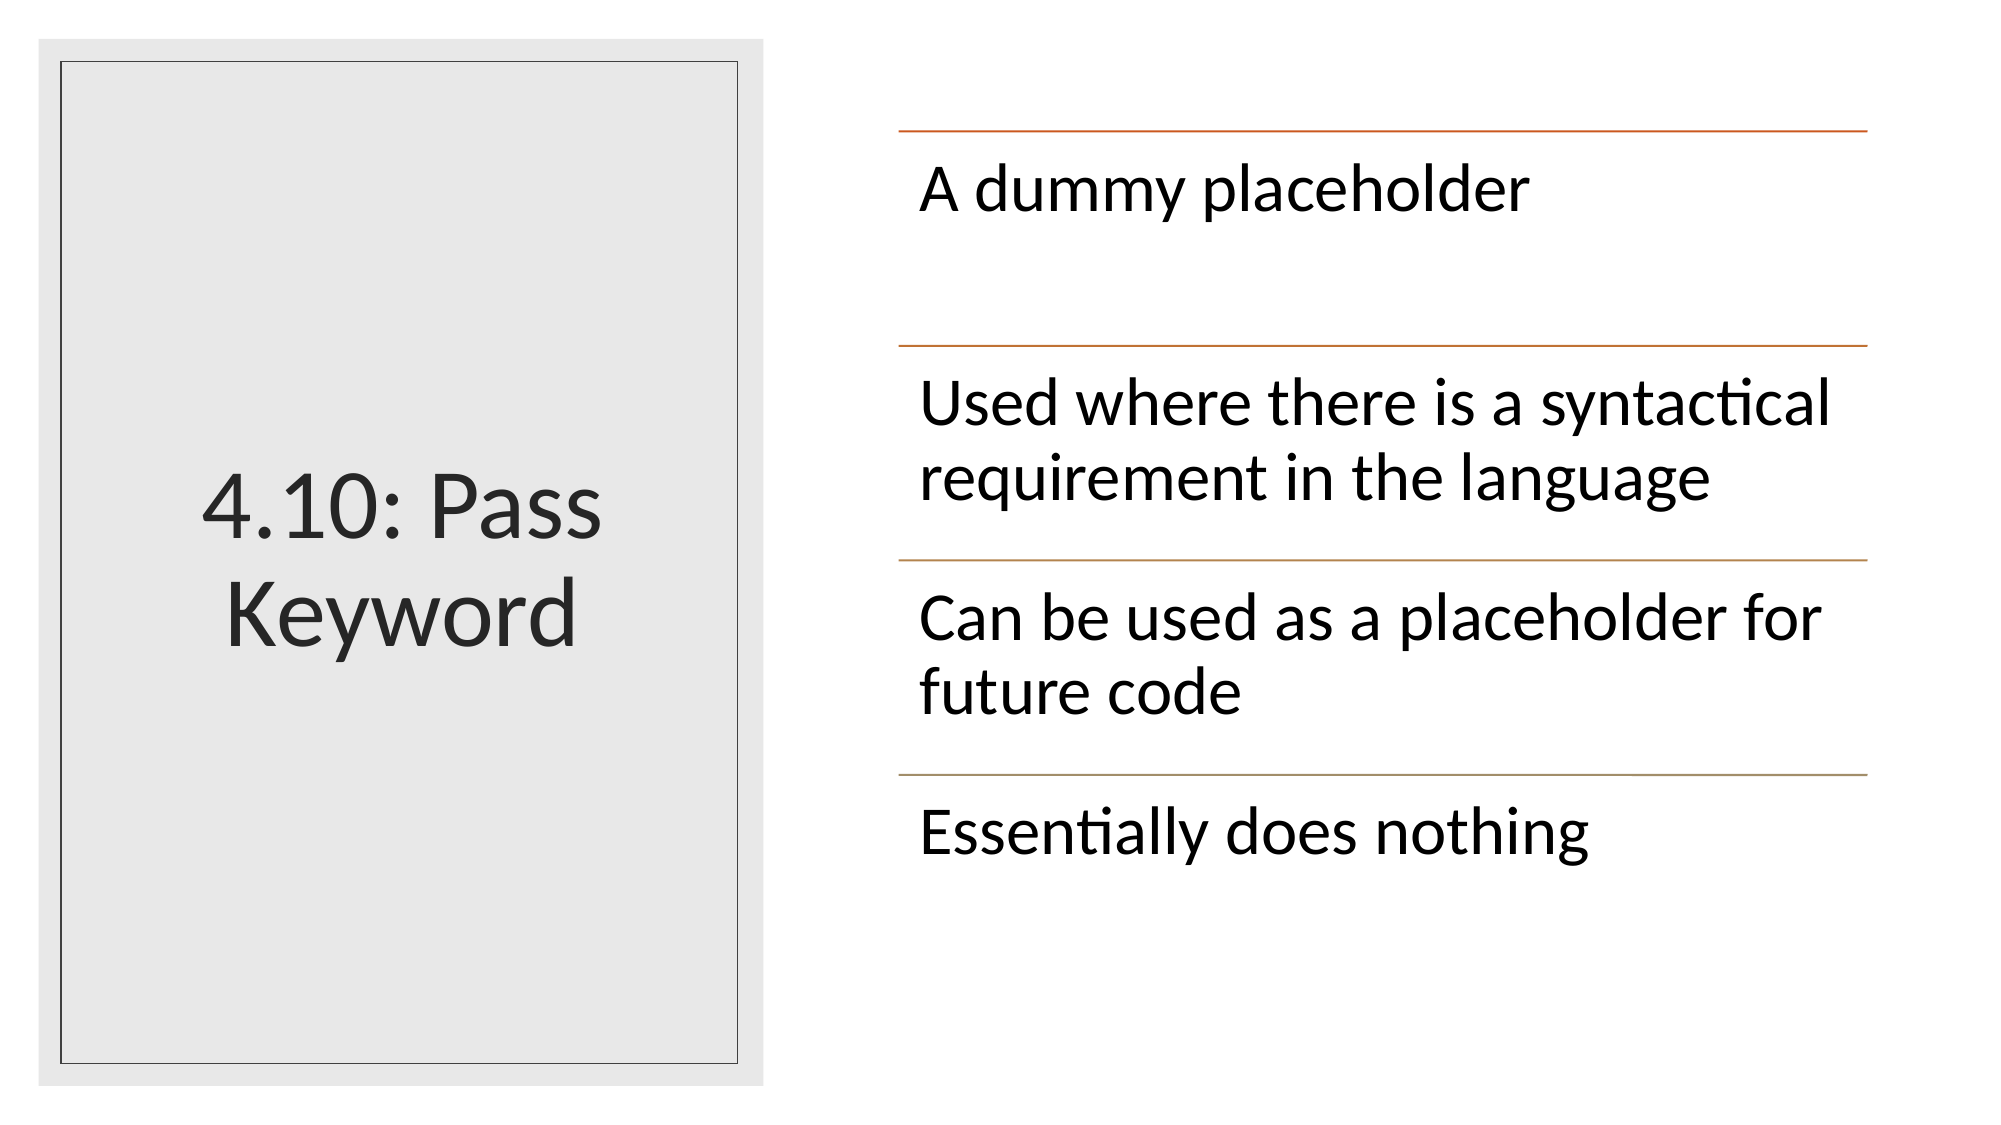

# 4.10: Pass Keyword
A dummy placeholder
Used where there is a syntactical requirement in the language
Can be used as a placeholder for future code
Essentially does nothing